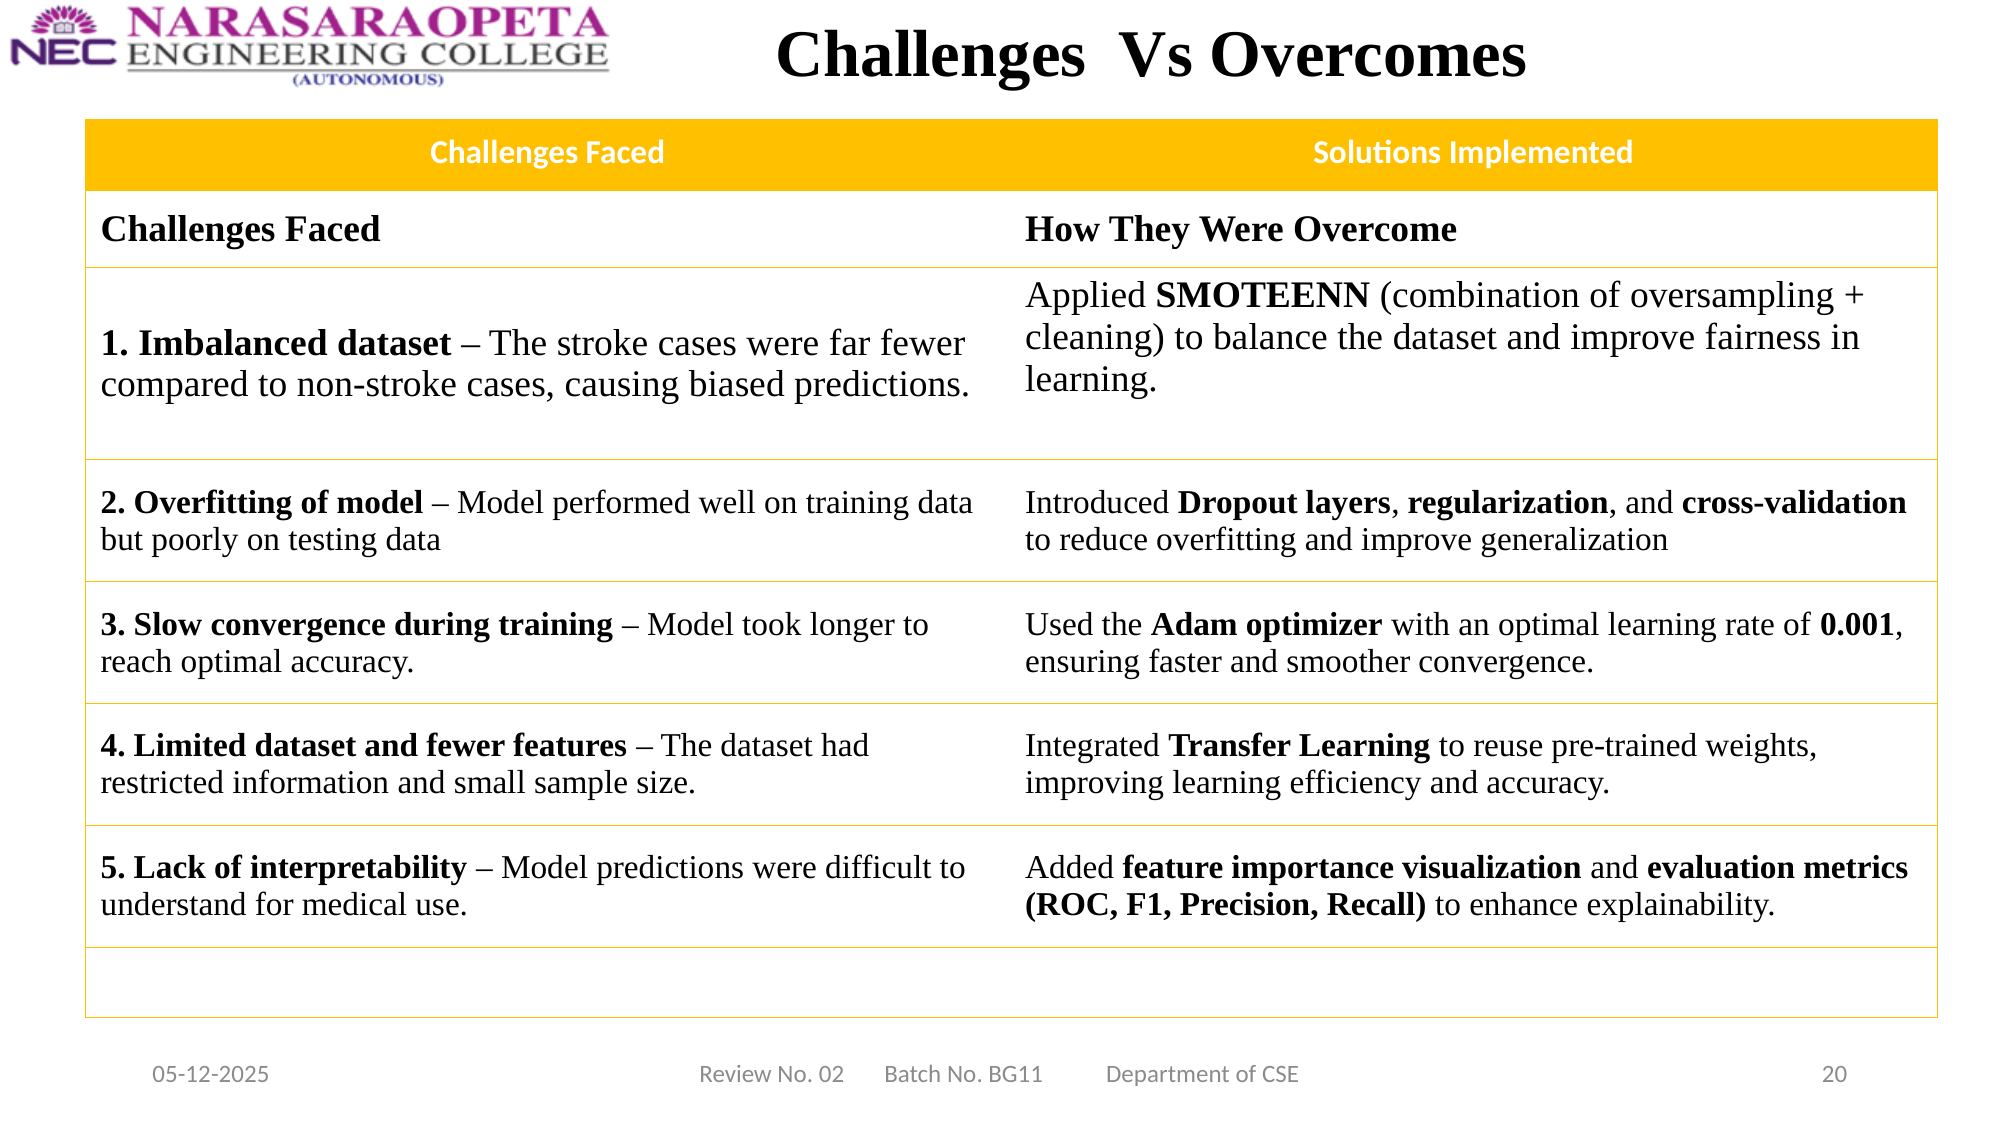

# Challenges  Vs Overcomes
| Challenges Faced | Solutions Implemented |
| --- | --- |
| Challenges Faced | How They Were Overcome |
| 1. Imbalanced dataset – The stroke cases were far fewer compared to non-stroke cases, causing biased predictions. | Applied SMOTEENN (combination of oversampling + cleaning) to balance the dataset and improve fairness in learning. |
| 2. Overfitting of model – Model performed well on training data but poorly on testing data | Introduced Dropout layers, regularization, and cross-validation to reduce overfitting and improve generalization |
| 3. Slow convergence during training – Model took longer to reach optimal accuracy. | Used the Adam optimizer with an optimal learning rate of 0.001, ensuring faster and smoother convergence. |
| 4. Limited dataset and fewer features – The dataset had restricted information and small sample size. | Integrated Transfer Learning to reuse pre-trained weights, improving learning efficiency and accuracy. |
| 5. Lack of interpretability – Model predictions were difficult to understand for medical use. | Added feature importance visualization and evaluation metrics (ROC, F1, Precision, Recall) to enhance explainability. |
|  |  |
05-12-2025
Review No. 02       Batch No. BG11           Department of CSE
20